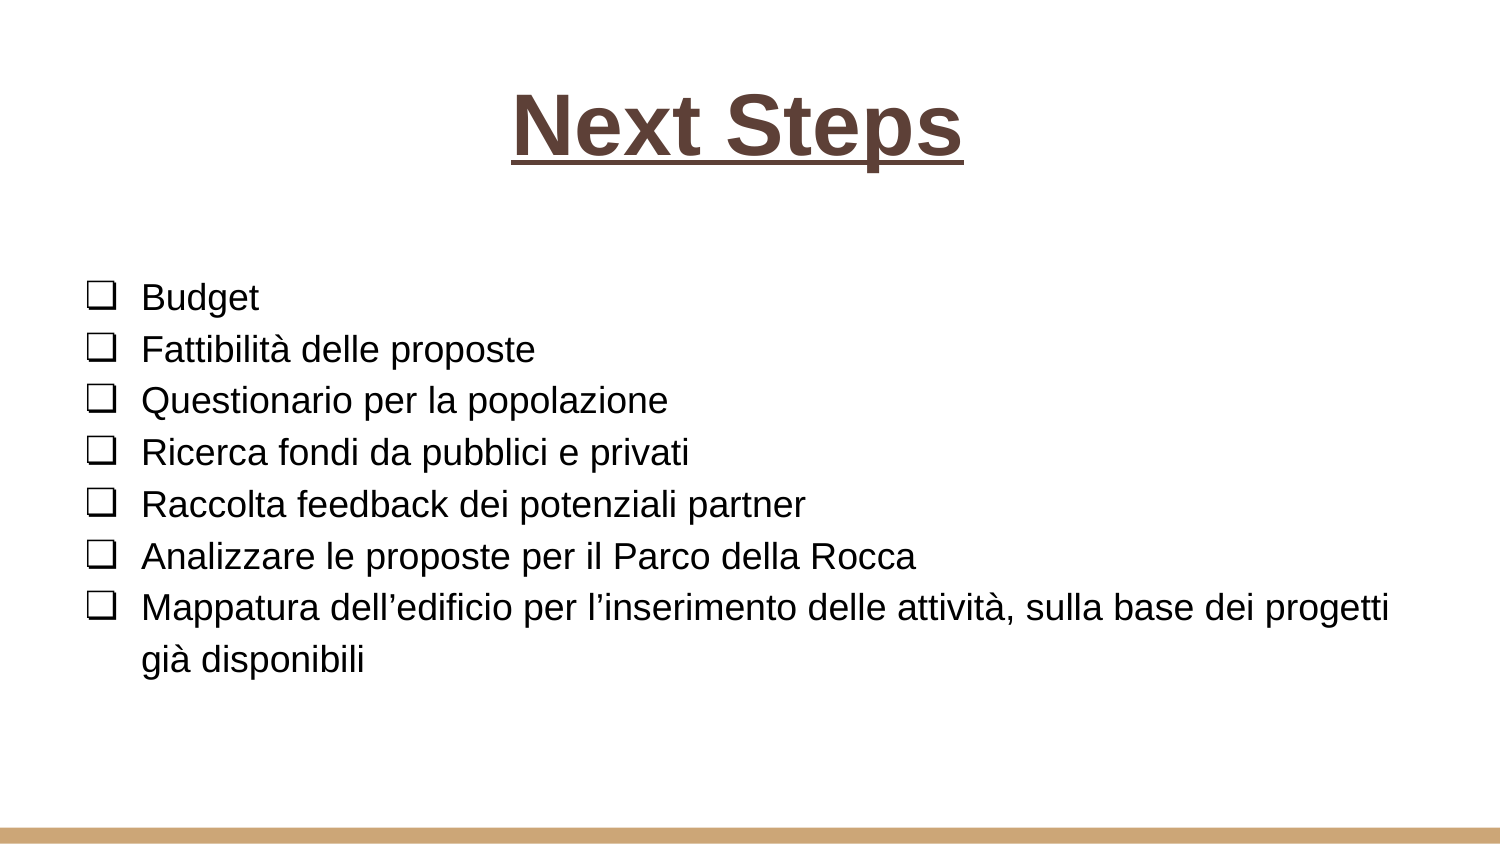

# Next Steps
Budget
Fattibilità delle proposte
Questionario per la popolazione
Ricerca fondi da pubblici e privati
Raccolta feedback dei potenziali partner
Analizzare le proposte per il Parco della Rocca
Mappatura dell’edificio per l’inserimento delle attività, sulla base dei progetti già disponibili